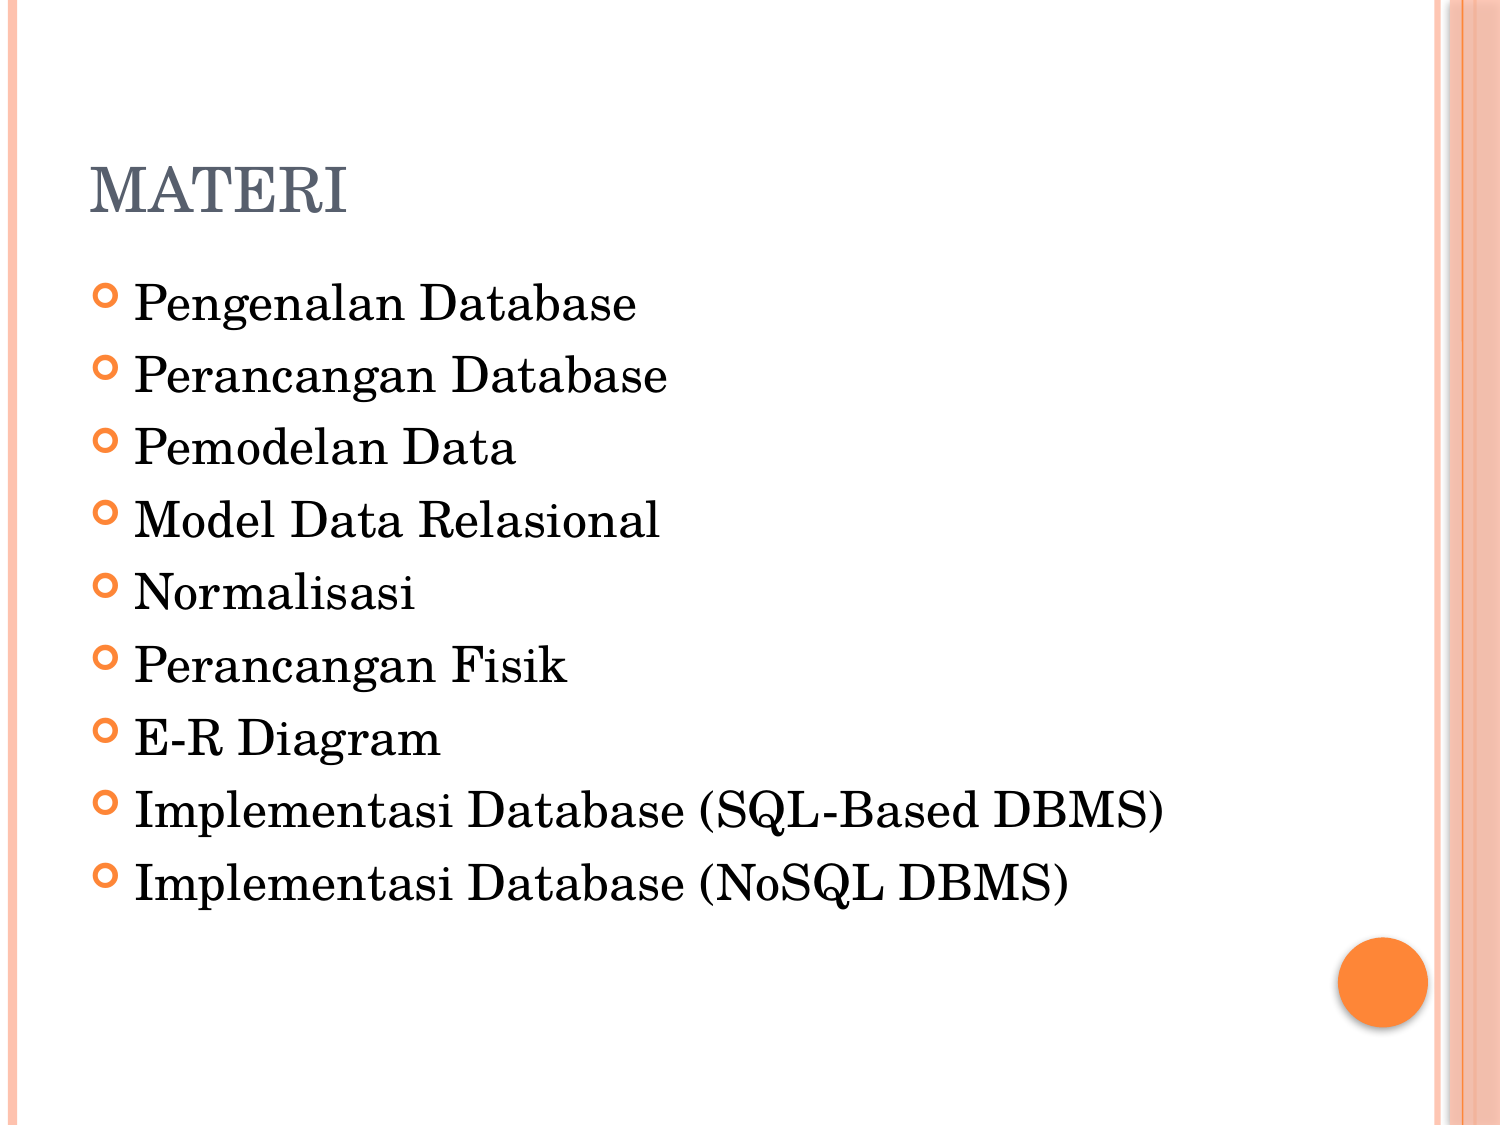

# Materi
Pengenalan Database
Perancangan Database
Pemodelan Data
Model Data Relasional
Normalisasi
Perancangan Fisik
E-R Diagram
Implementasi Database (SQL-Based DBMS)
Implementasi Database (NoSQL DBMS)